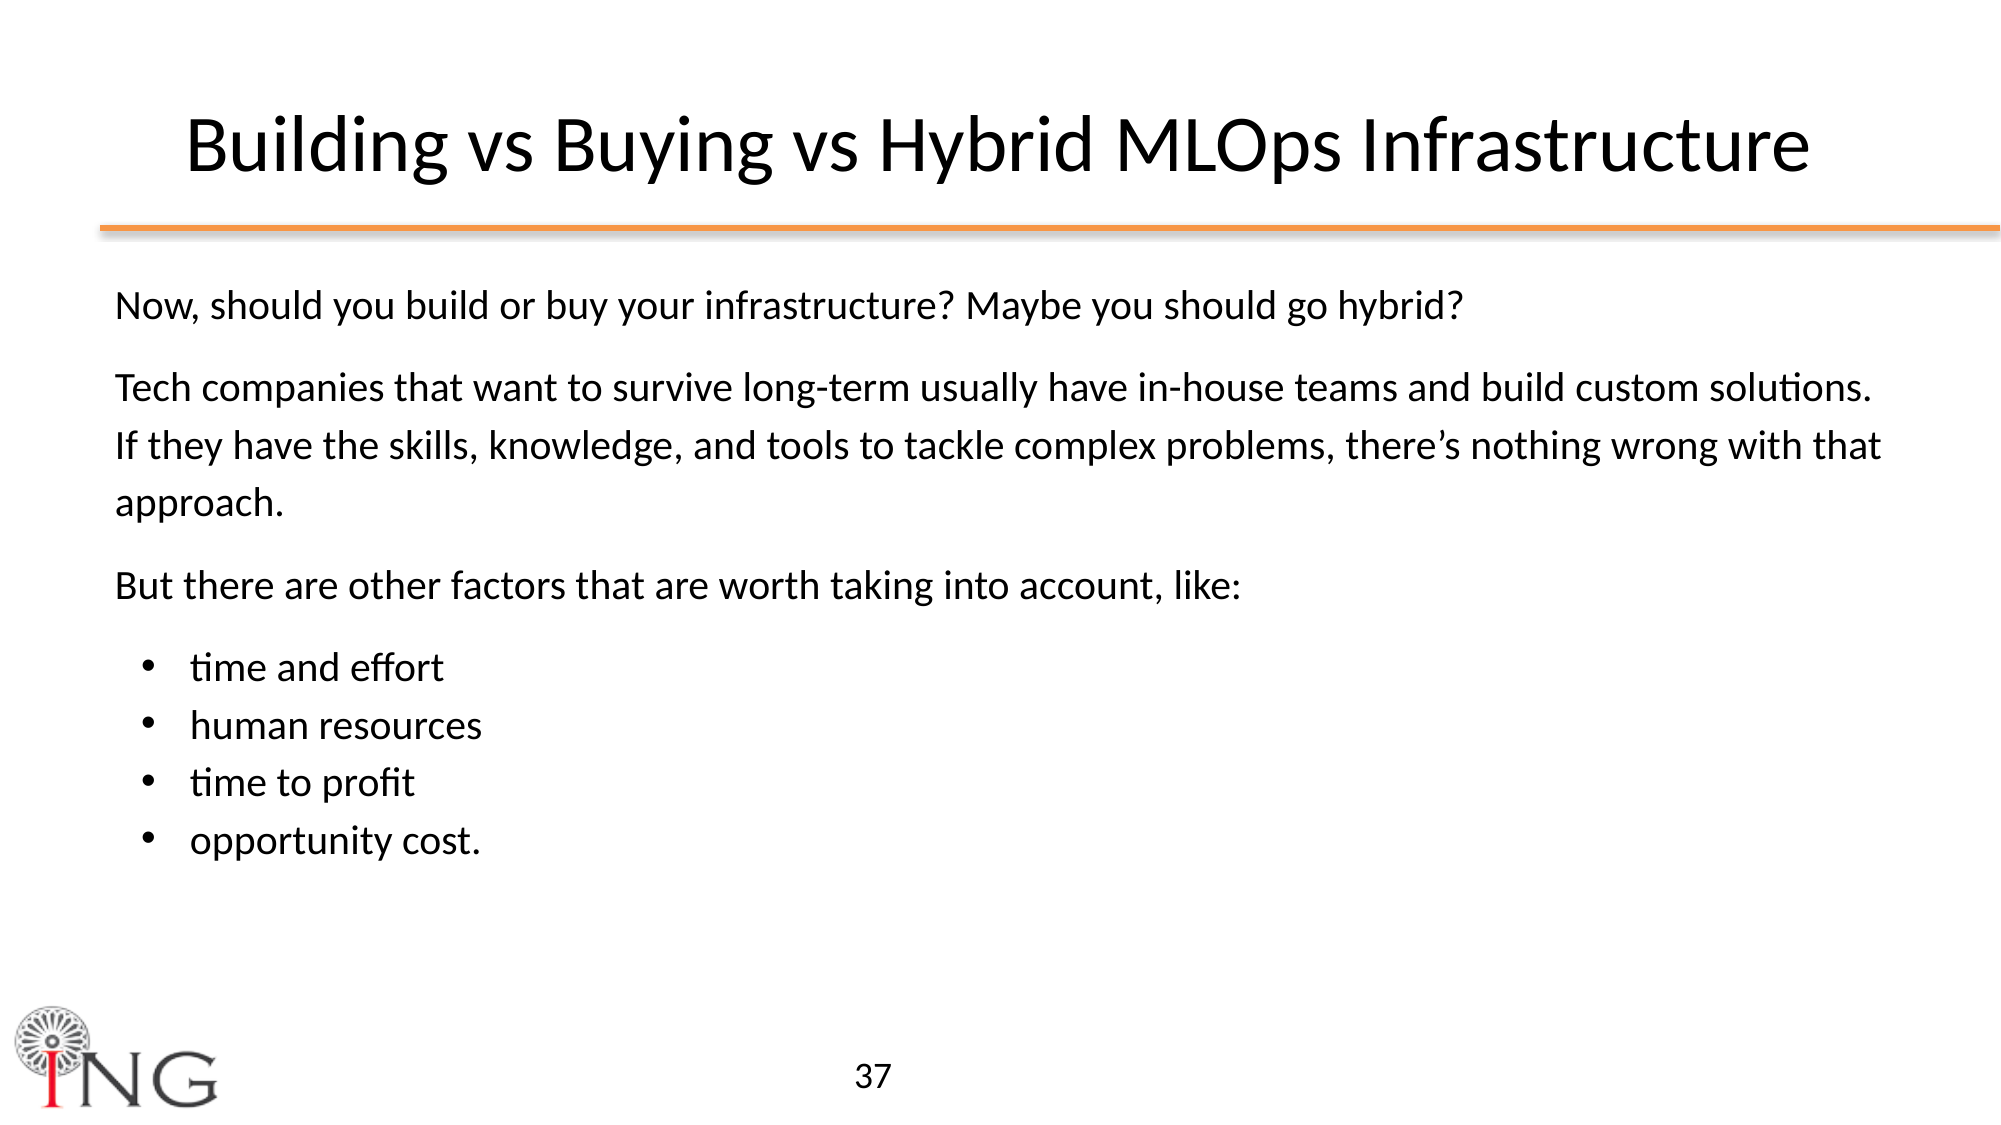

Building vs Buying vs Hybrid MLOps Infrastructure
Now, should you build or buy your infrastructure? Maybe you should go hybrid?
Tech companies that want to survive long-term usually have in-house teams and build custom solutions. If they have the skills, knowledge, and tools to tackle complex problems, there’s nothing wrong with that approach.
But there are other factors that are worth taking into account, like:
time and effort
human resources
time to profit
opportunity cost.
37